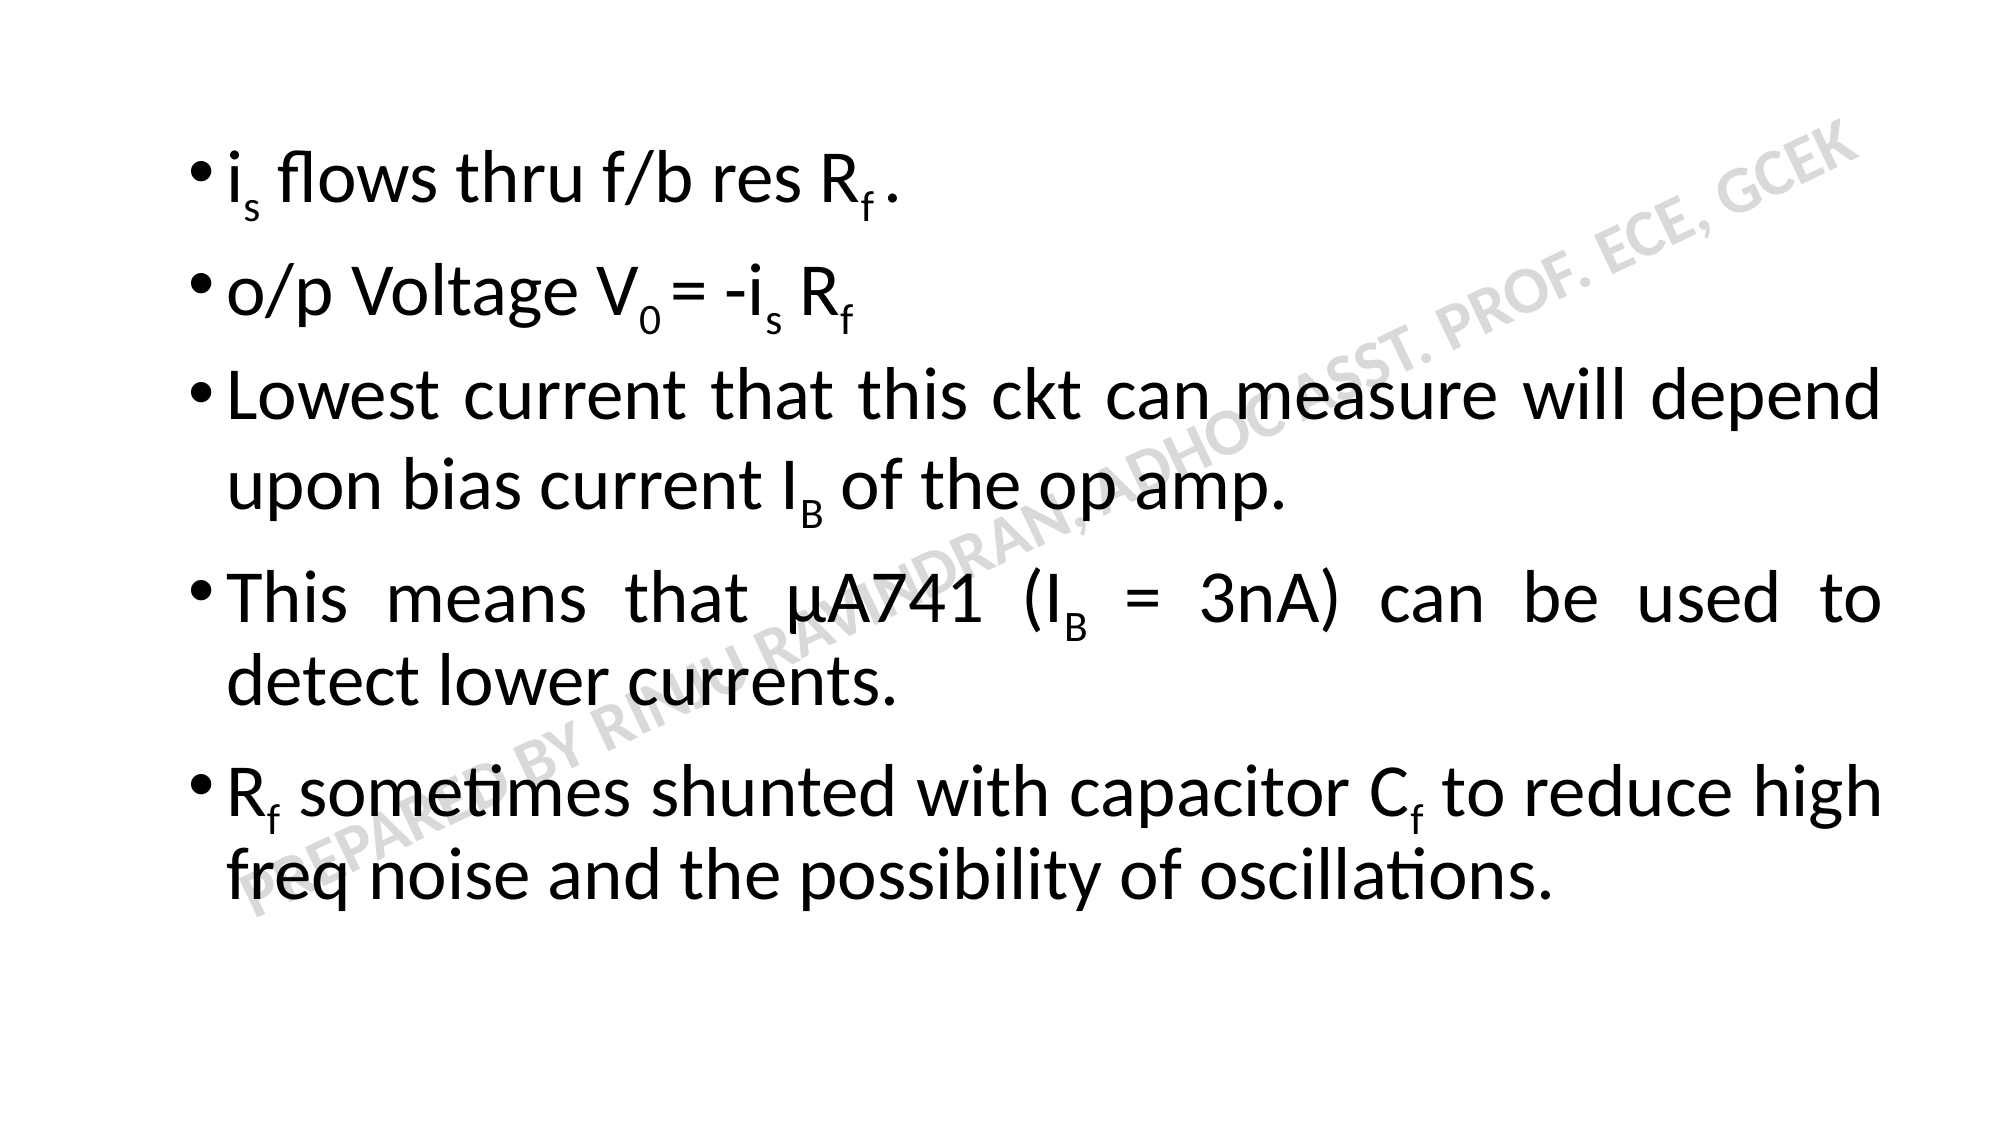

is flows thru f/b res Rf .
o/p Voltage V0 = -is Rf
Lowest current that this ckt can measure will depend upon bias current IB of the op amp.
This means that µA741 (IB = 3nA) can be used to detect lower currents.
Rf sometimes shunted with capacitor Cf to reduce high freq noise and the possibility of oscillations.